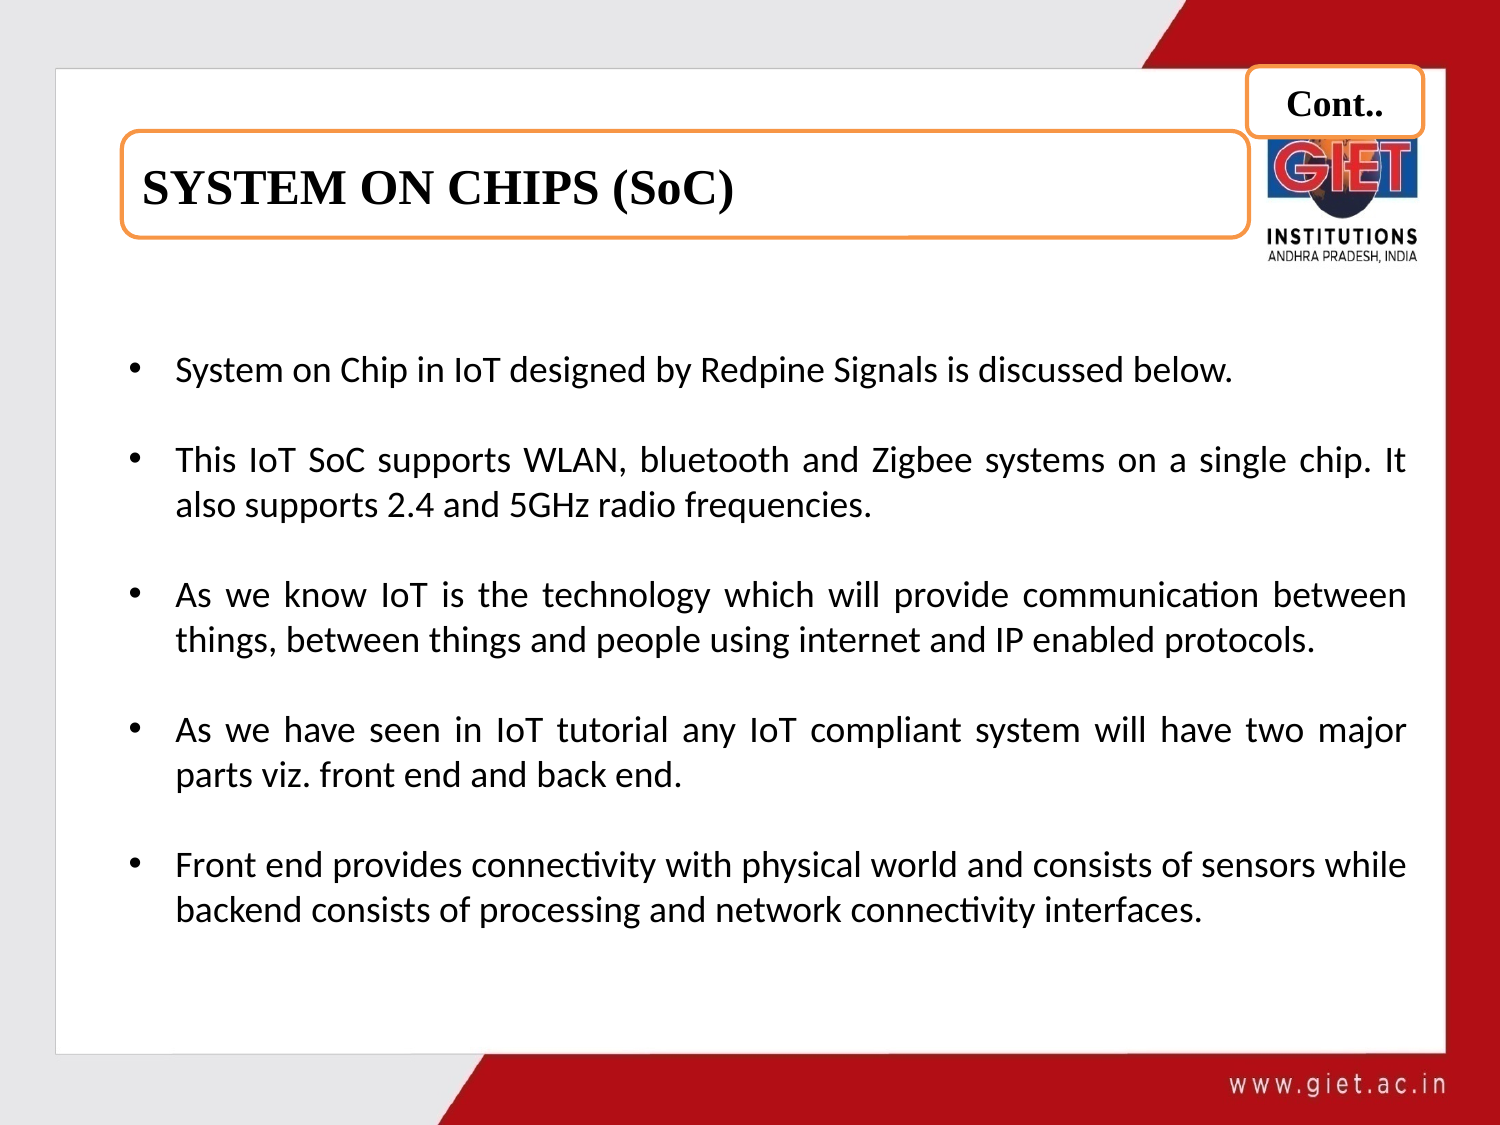

Cont..
SYSTEM ON CHIPS (SoC)
System on Chip in IoT designed by Redpine Signals is discussed below.

This IoT SoC supports WLAN, bluetooth and Zigbee systems on a single chip. It also supports 2.4 and 5GHz radio frequencies.

As we know IoT is the technology which will provide communication between things, between things and people using internet and IP enabled protocols.

As we have seen in IoT tutorial any IoT compliant system will have two major parts viz. front end and back end.

Front end provides connectivity with physical world and consists of sensors while backend consists of processing and network connectivity interfaces.